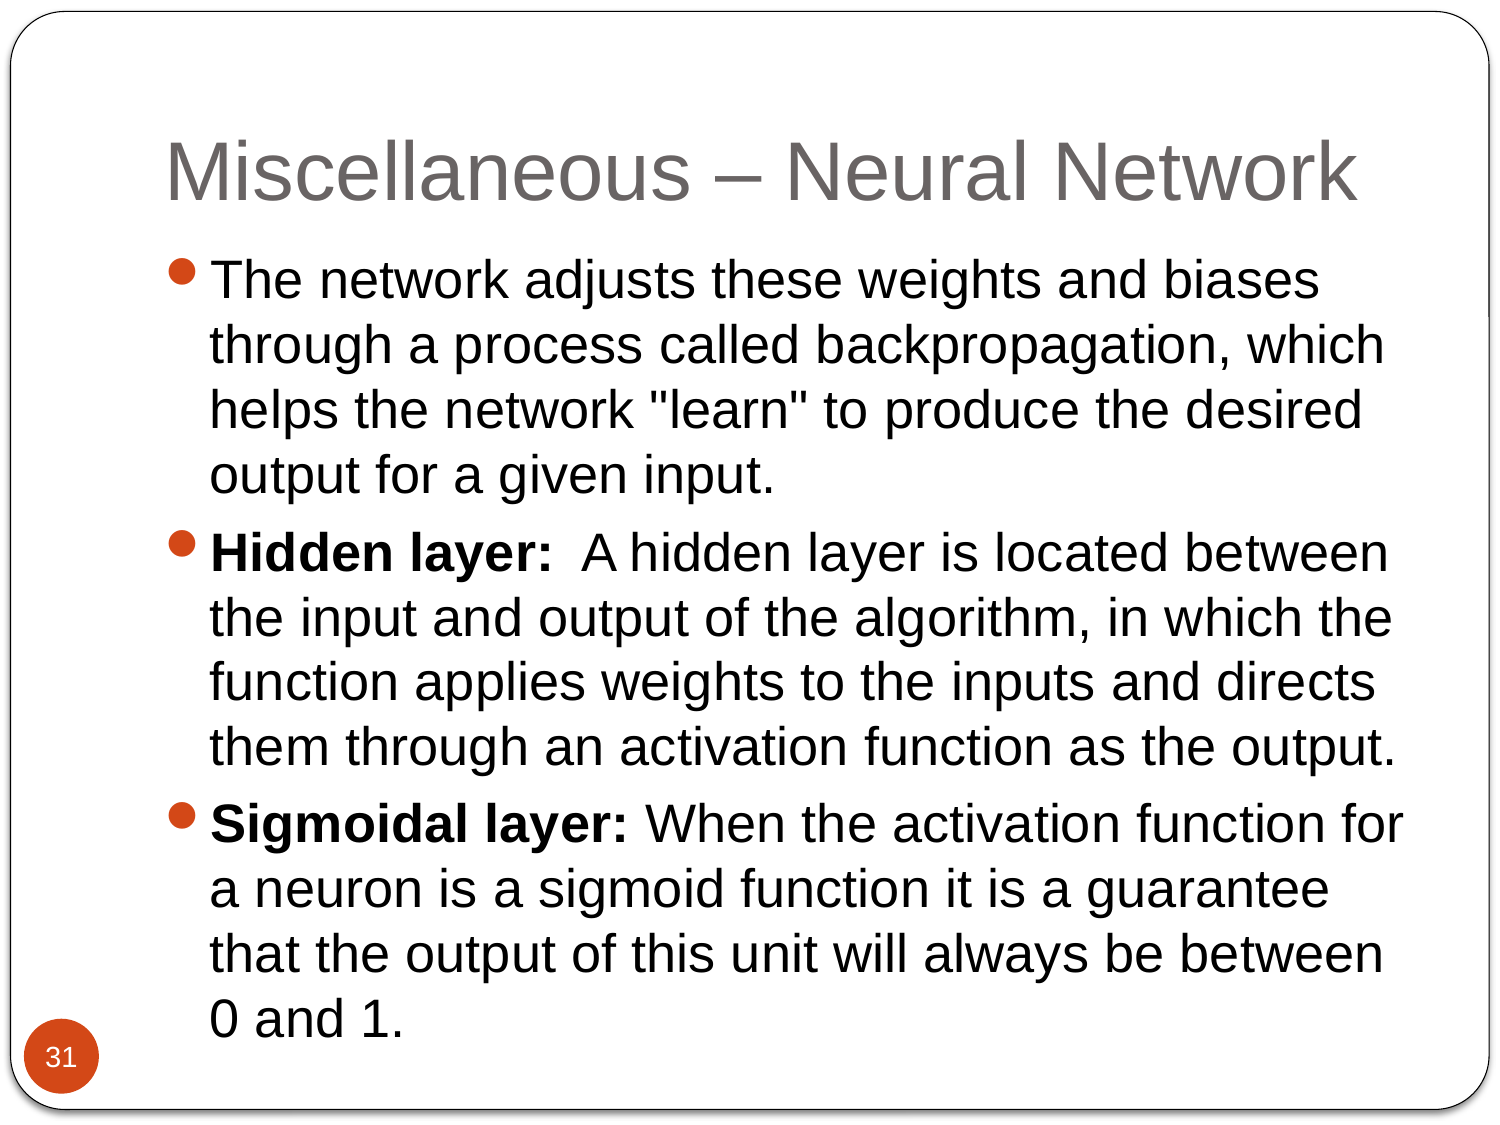

# Miscellaneous – Neural Network
The network adjusts these weights and biases through a process called backpropagation, which helps the network "learn" to produce the desired output for a given input.
Hidden layer:  A hidden layer is located between the input and output of the algorithm, in which the function applies weights to the inputs and directs them through an activation function as the output.
Sigmoidal layer: When the activation function for a neuron is a sigmoid function it is a guarantee that the output of this unit will always be between 0 and 1.
31